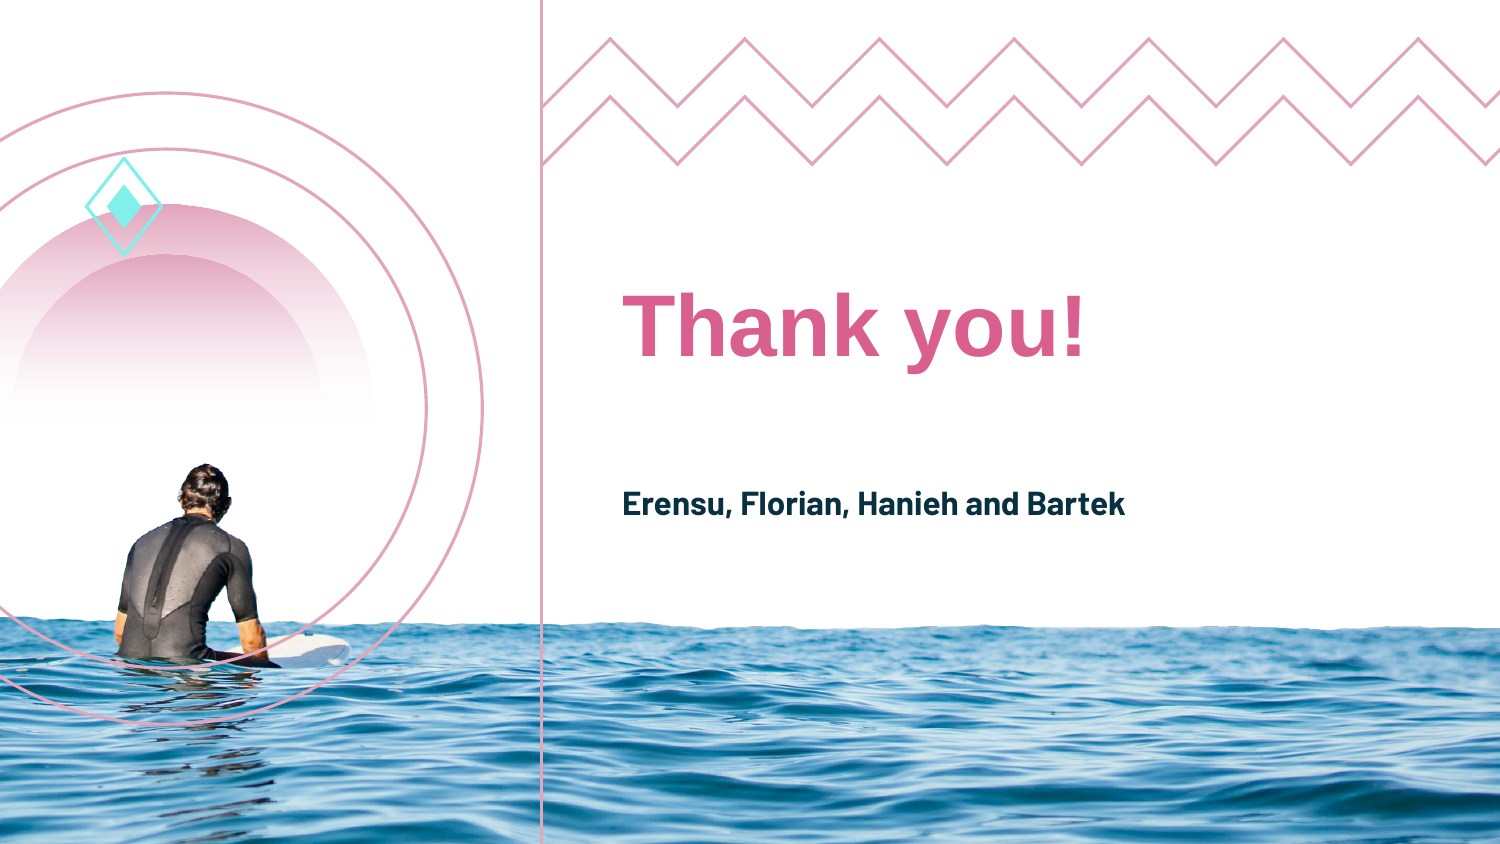

# Thank you!
Erensu, Florian, Hanieh and Bartek